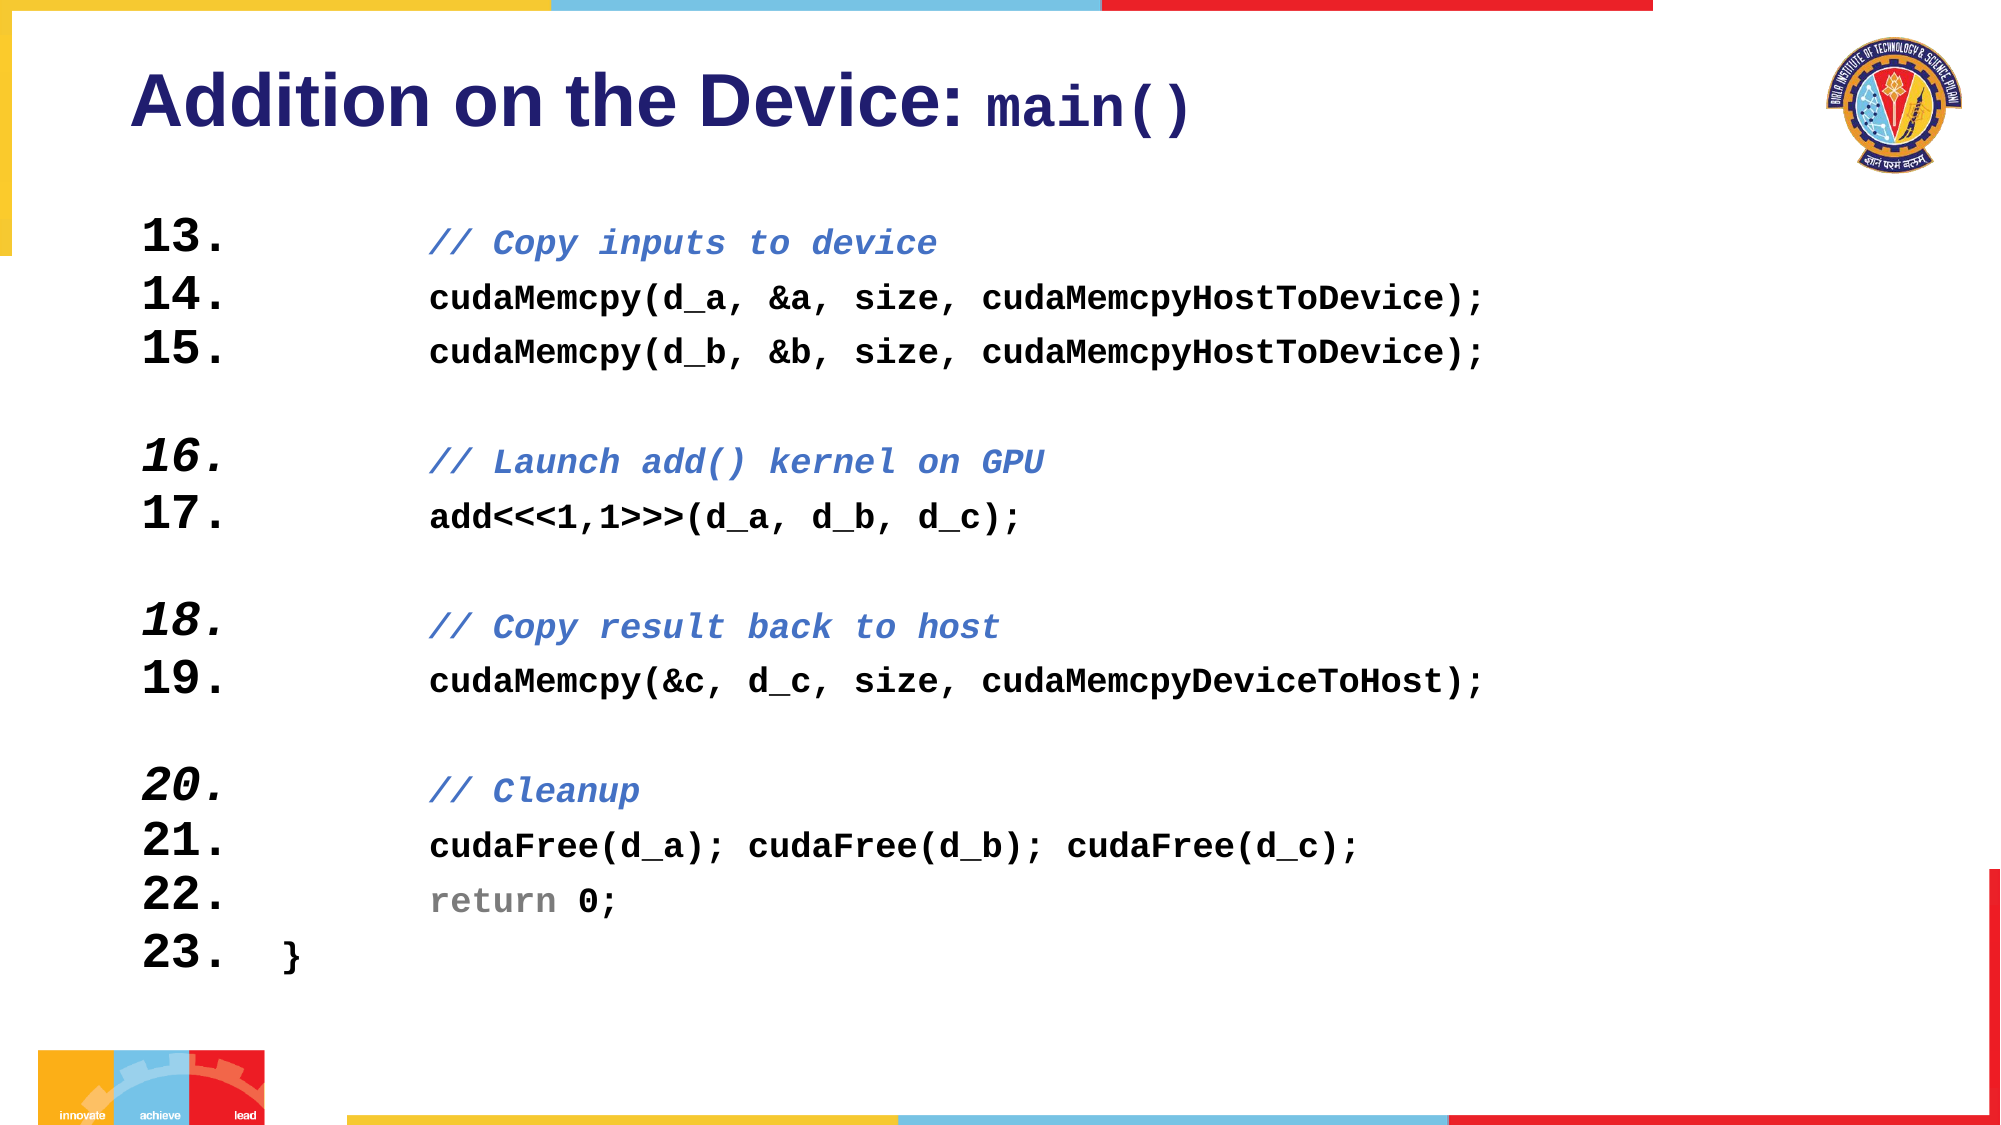

# Addition on the Device: main()
13.
14.
// Copy inputs to device
cudaMemcpy(d_a, &a, size, cudaMemcpyHostToDevice);
15.
cudaMemcpy(d_b, &b, size, cudaMemcpyHostToDevice);
16.
17.
// Launch add() kernel on GPU
add<<<1,1>>>(d_a, d_b, d_c);
18.
19.
// Copy result back to host
cudaMemcpy(&c, d_c, size, cudaMemcpyDeviceToHost);
20.
21.
22.
23.	}
// Cleanup
cudaFree(d_a); cudaFree(d_b); cudaFree(d_c);
return 0;